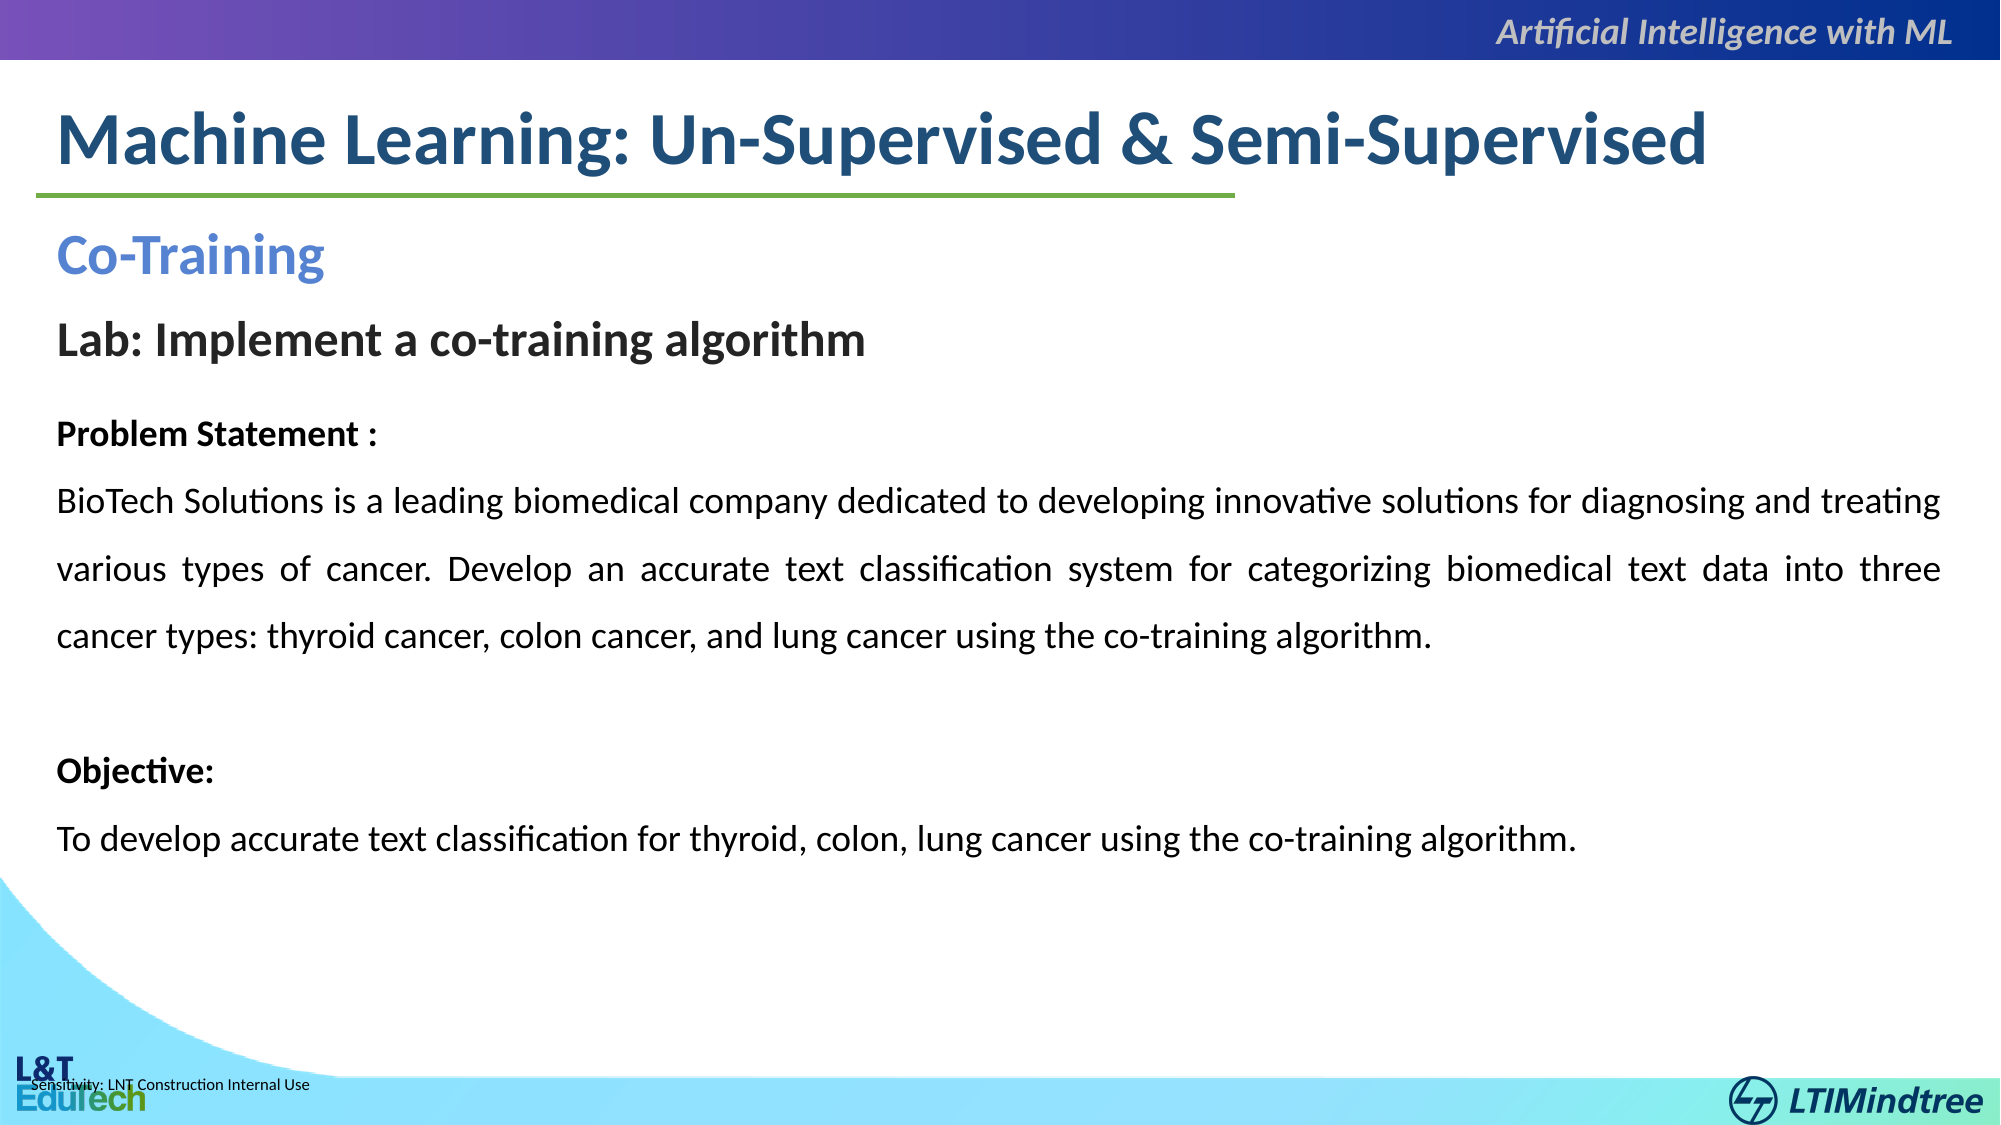

Artificial Intelligence with ML
Machine Learning: Un-Supervised & Semi-Supervised
Co-Training
Lab: Implement a co-training algorithm

Problem Statement :
BioTech Solutions is a leading biomedical company dedicated to developing innovative solutions for diagnosing and treating various types of cancer. Develop an accurate text classification system for categorizing biomedical text data into three cancer types: thyroid cancer, colon cancer, and lung cancer using the co-training algorithm.

Objective:
To develop accurate text classification for thyroid, colon, lung cancer using the co-training algorithm.